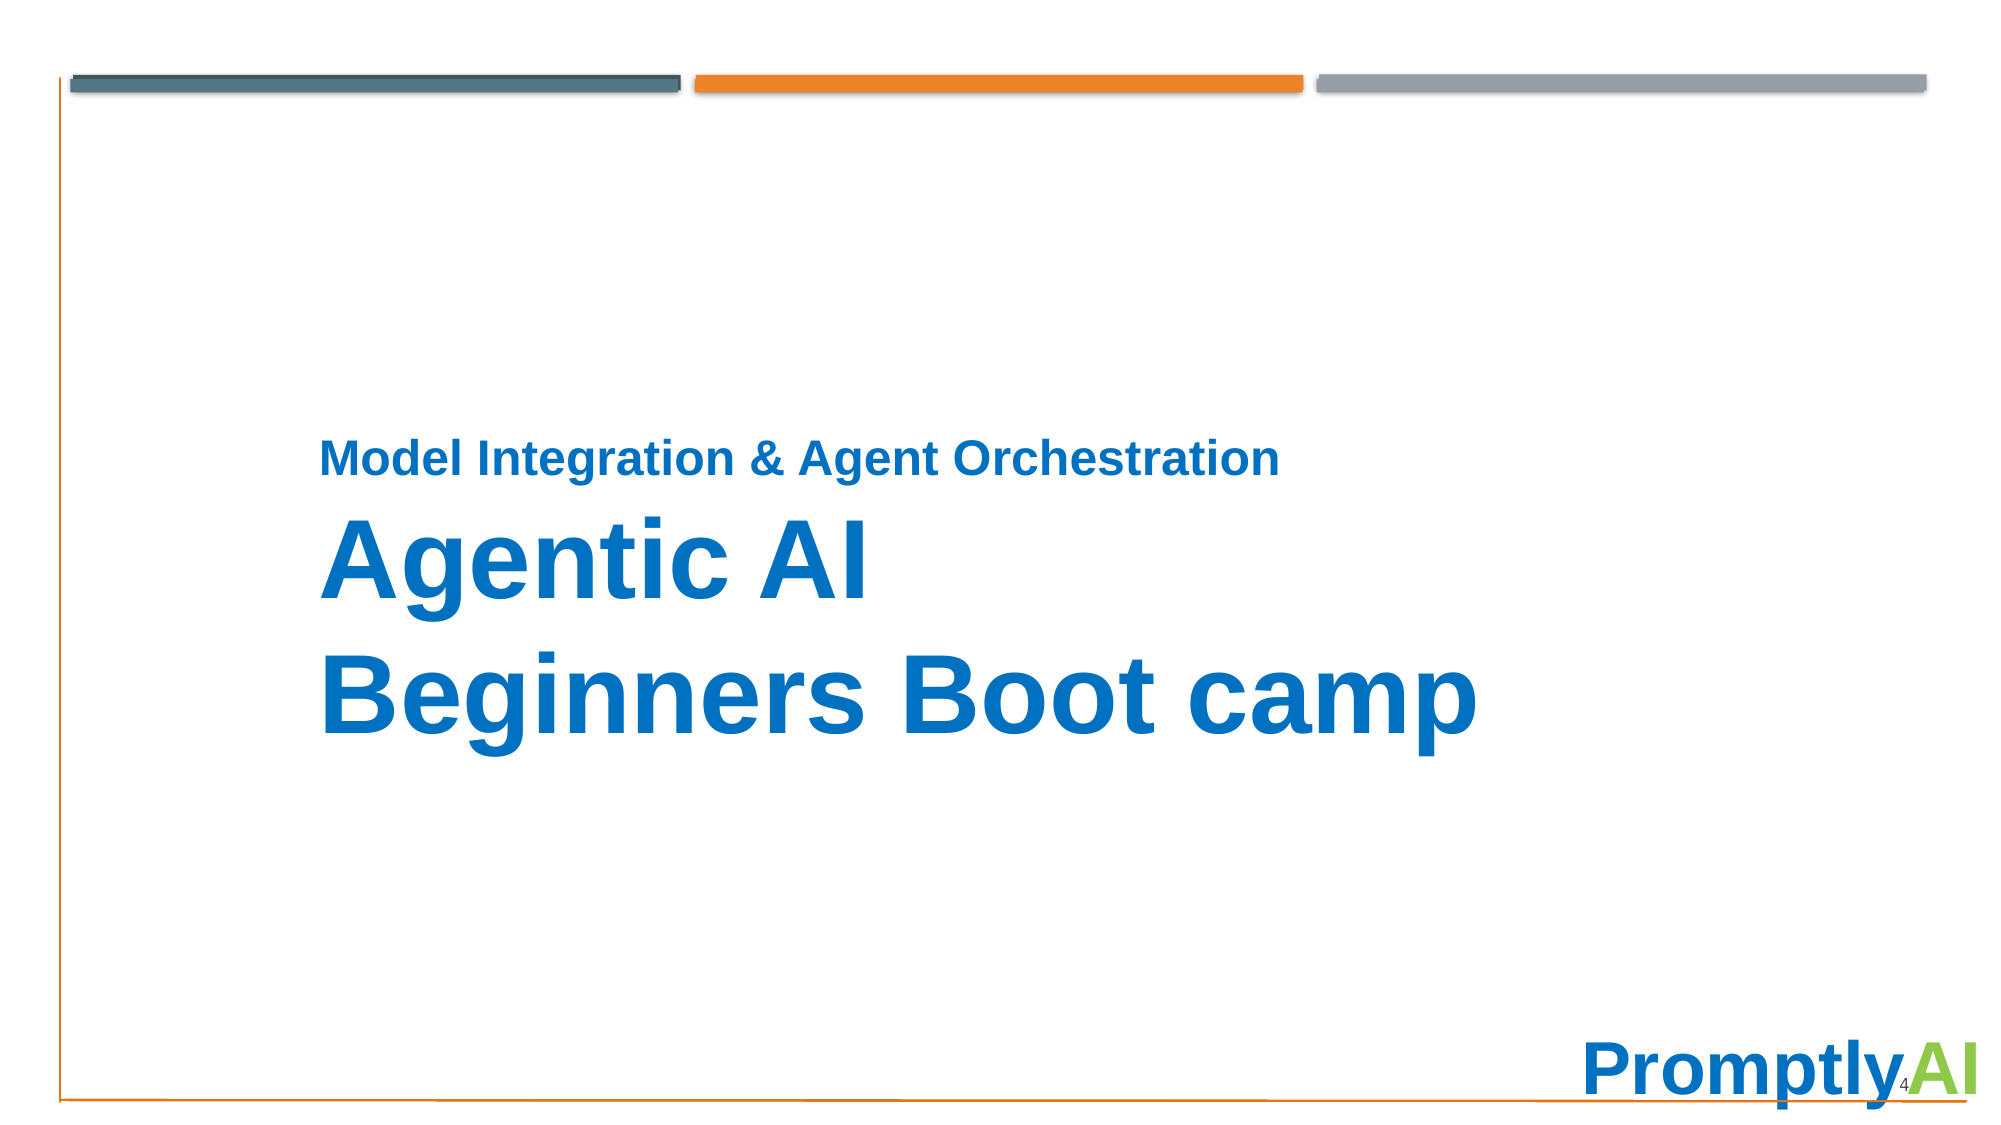

Model Integration & Agent Orchestration
Agentic AI
Beginners Boot camp
PromptlyAI
4